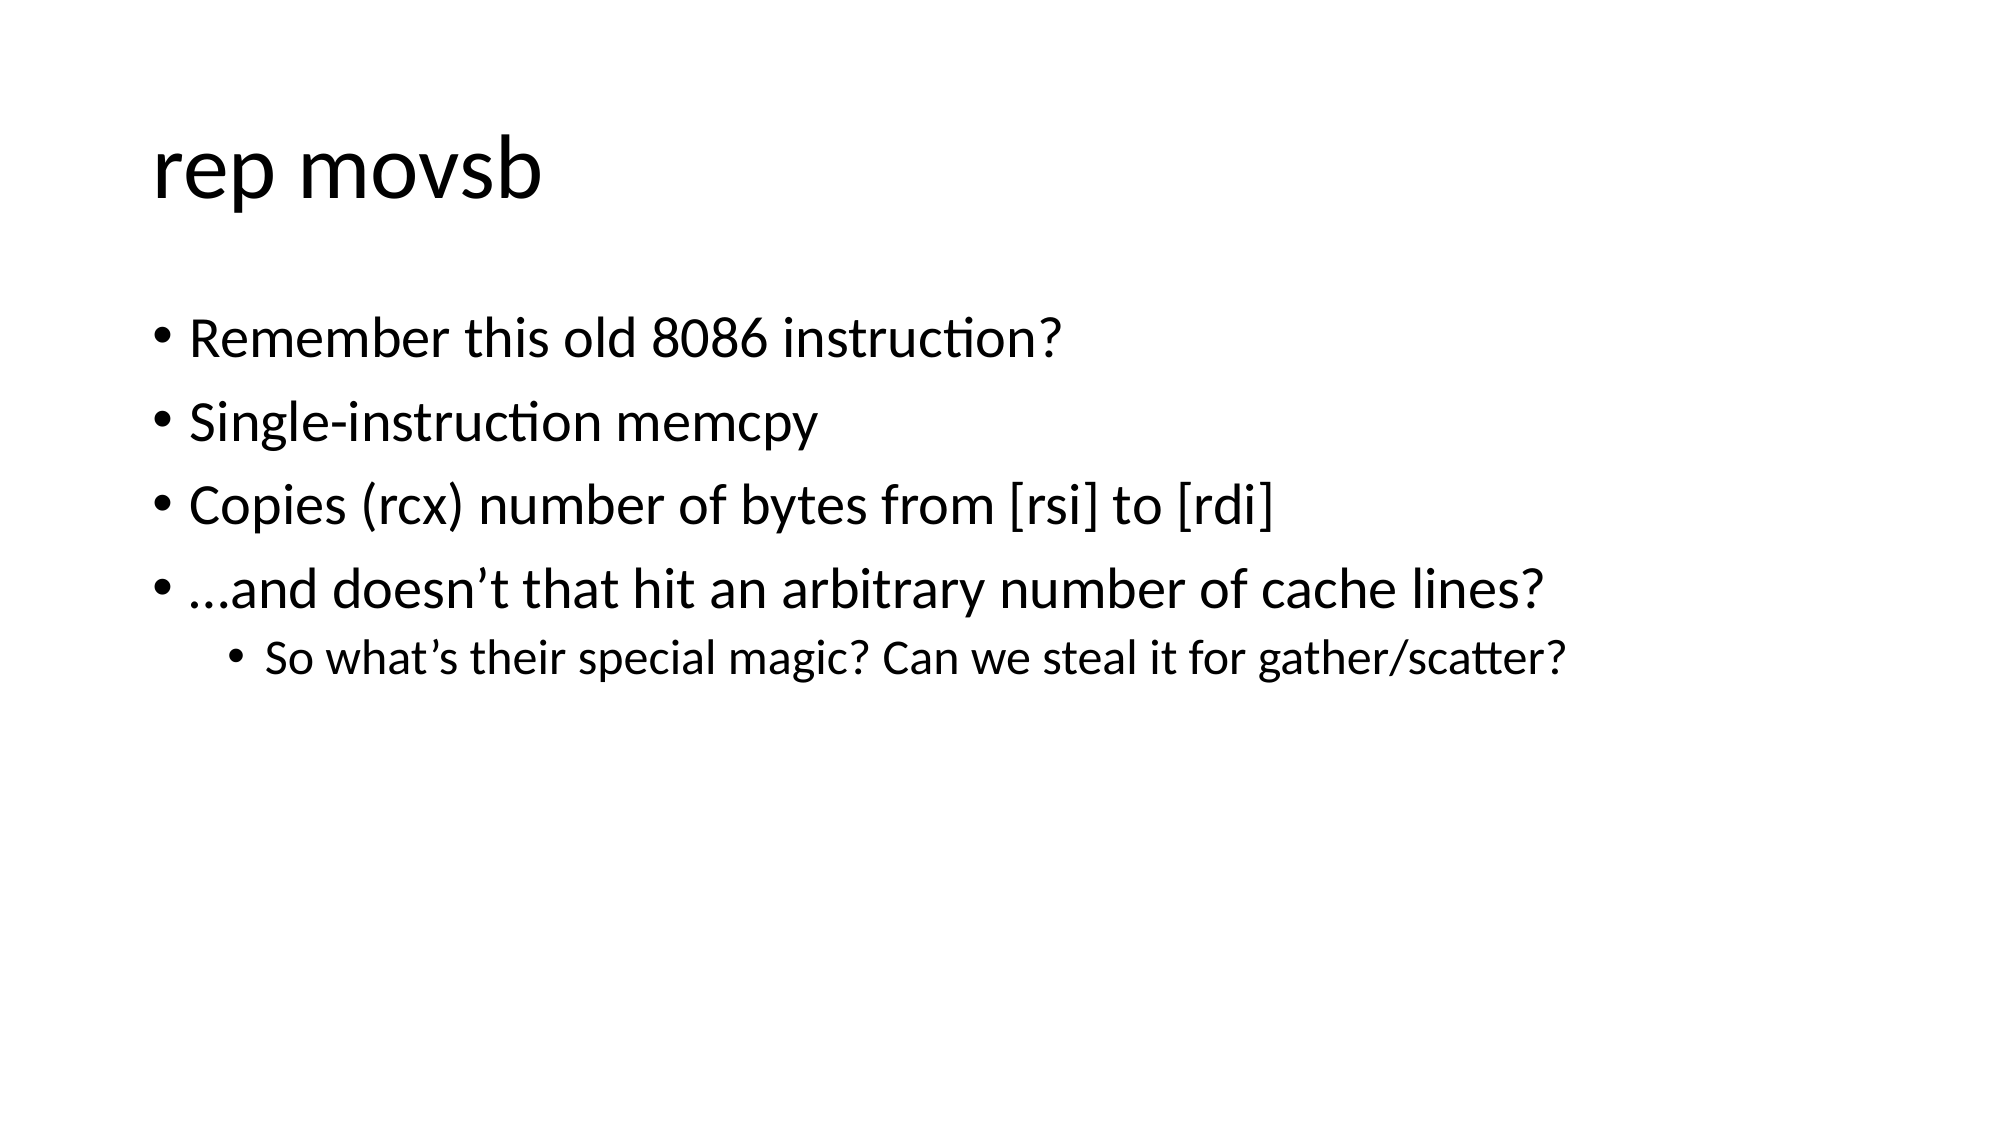

# rep movsb
Remember this old 8086 instruction?
Single-instruction memcpy
Copies (rcx) number of bytes from [rsi] to [rdi]
…and doesn’t that hit an arbitrary number of cache lines?
So what’s their special magic? Can we steal it for gather/scatter?